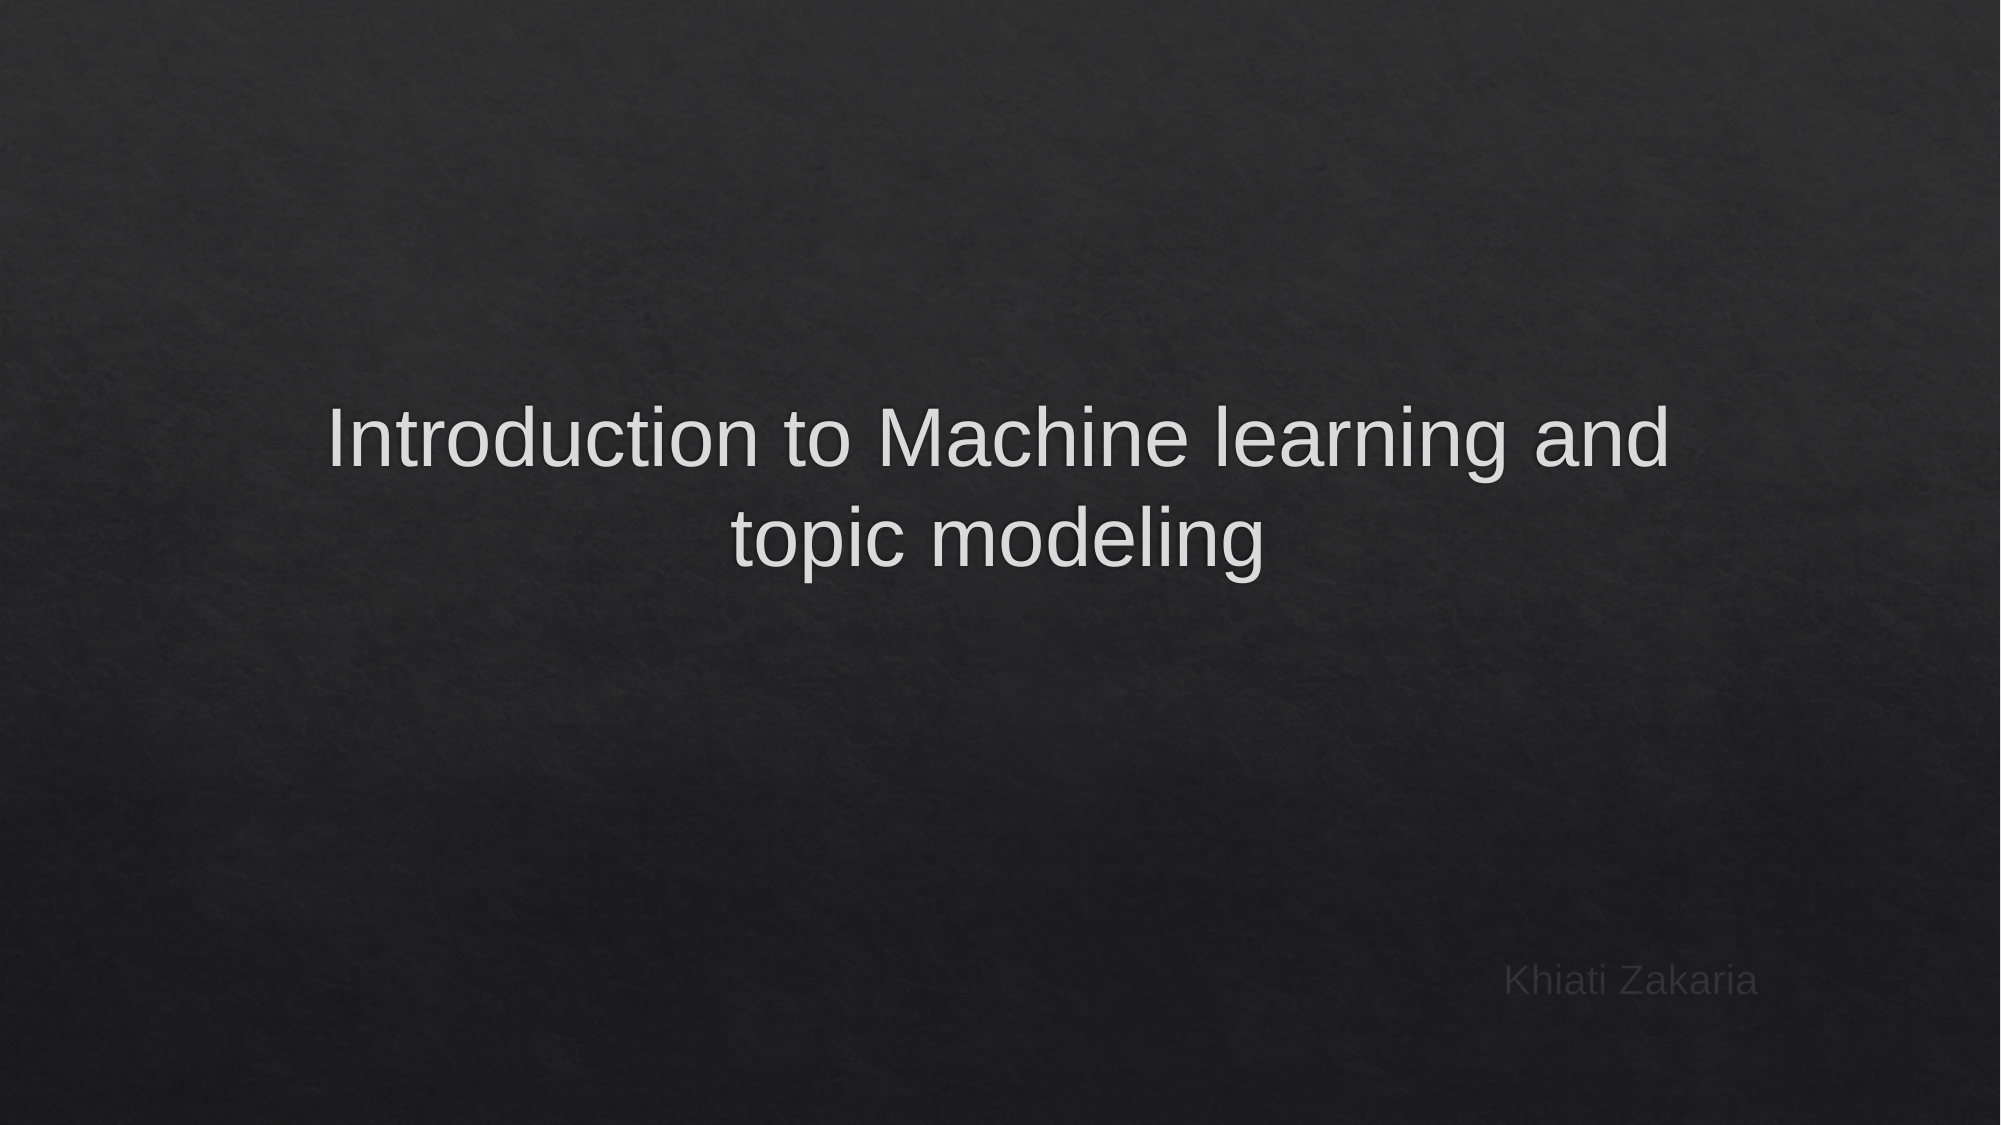

# Introduction to Machine learning and topic modeling

Khiati Zakaria